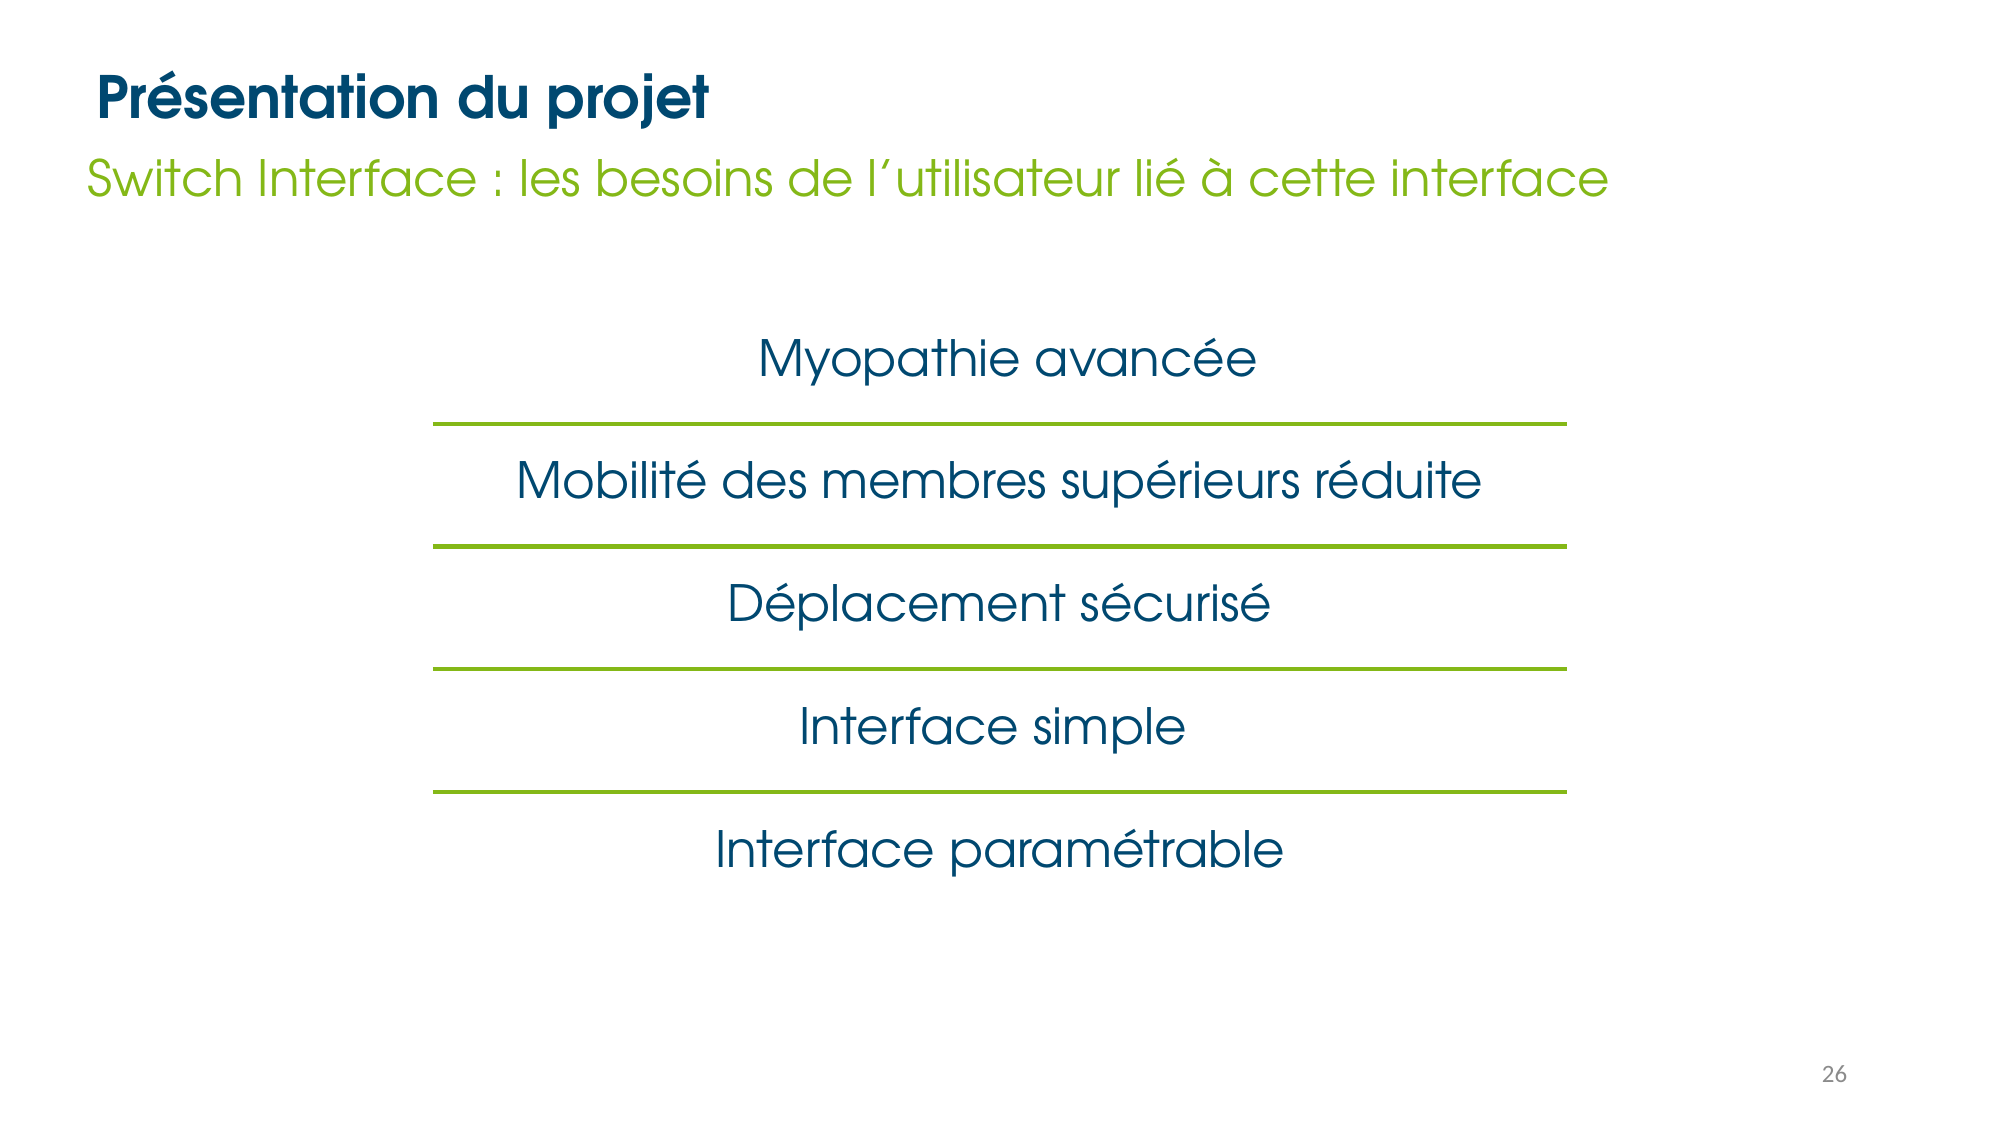

Présentation du projet
Switch Interface : les besoins de l’utilisateur lié à cette interface
| ²Myopathie avancée |
| --- |
| Mobilité des membres supérieurs réduite |
| Déplacement sécurisé |
| Interface simple |
| Interface paramétrable |
26